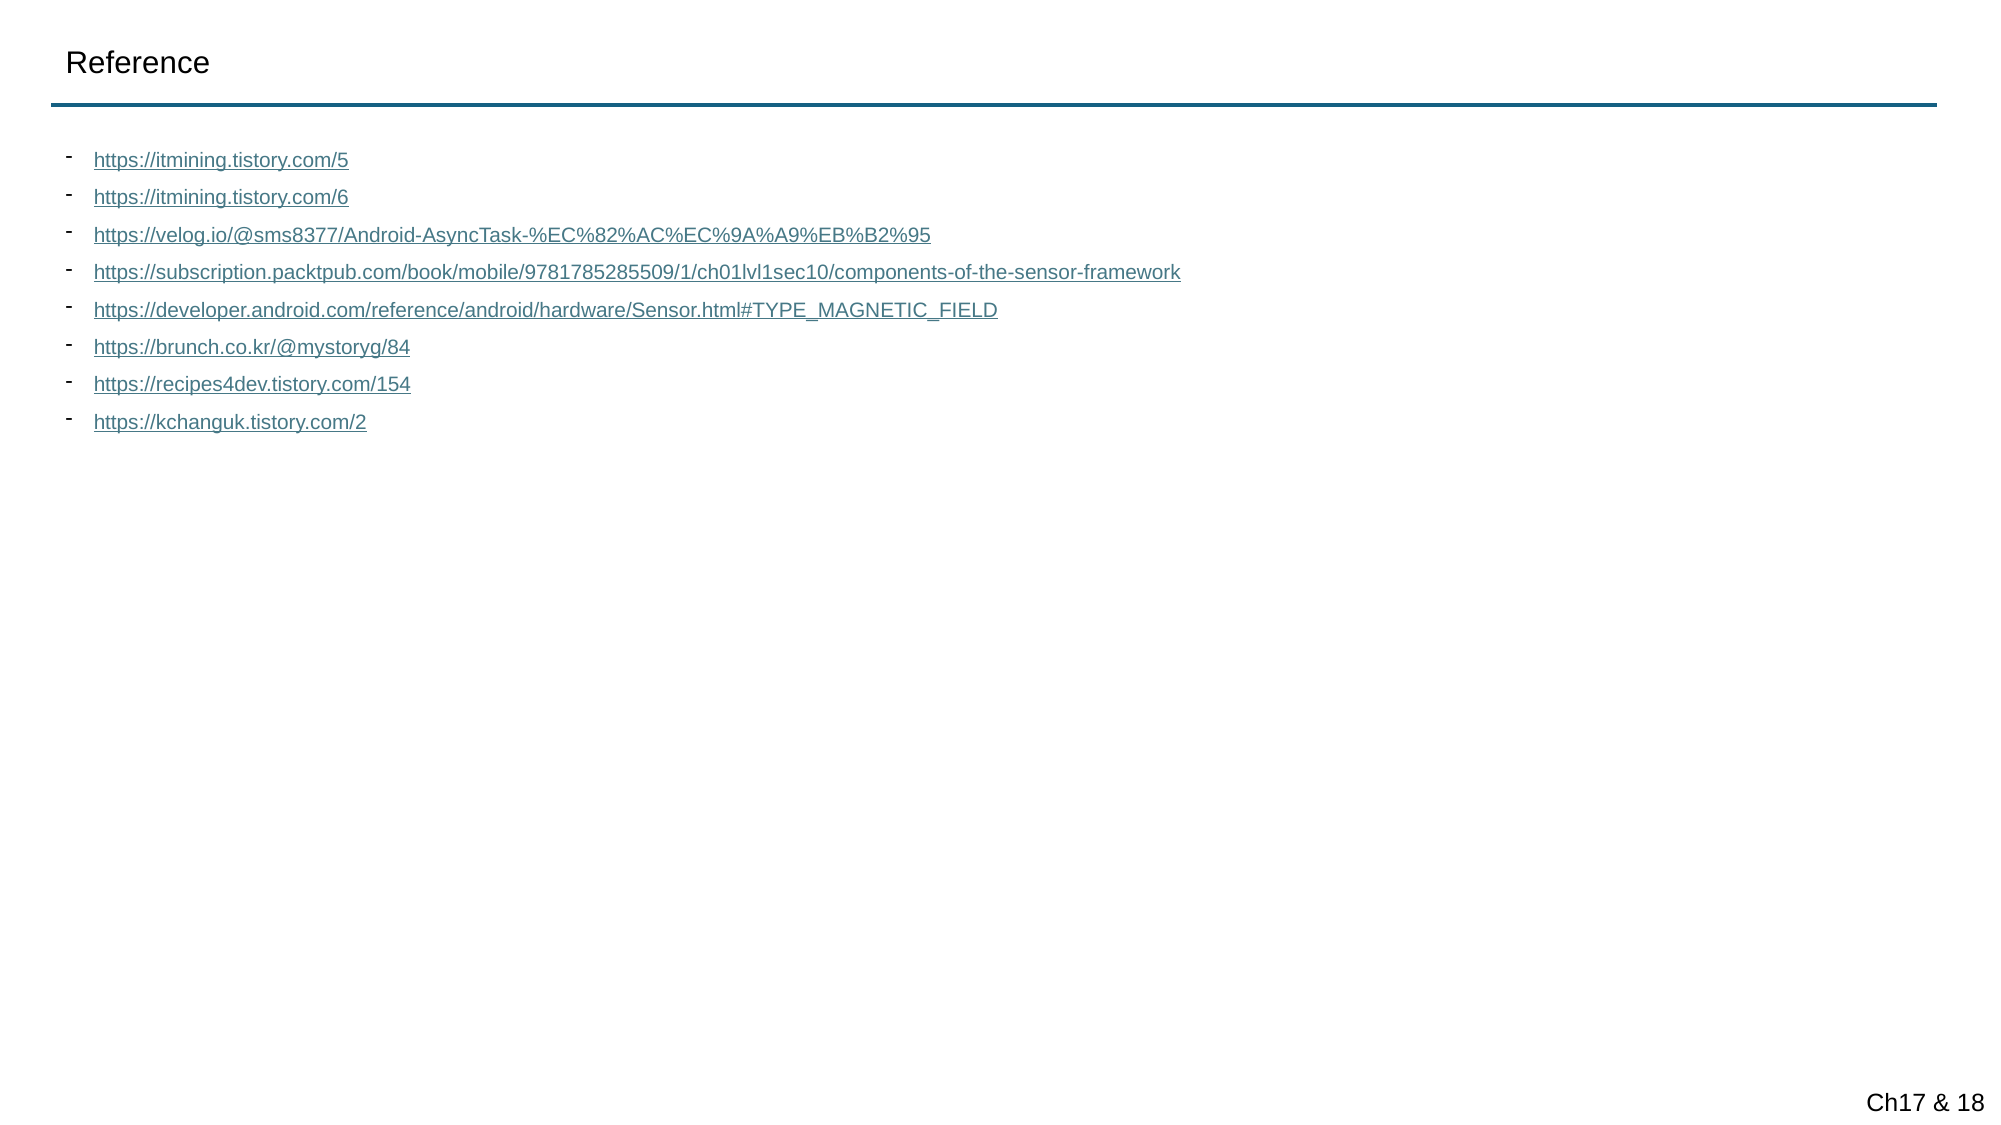

Reference
https://itmining.tistory.com/5
https://itmining.tistory.com/6
https://velog.io/@sms8377/Android-AsyncTask-%EC%82%AC%EC%9A%A9%EB%B2%95
https://subscription.packtpub.com/book/mobile/9781785285509/1/ch01lvl1sec10/components-of-the-sensor-framework
https://developer.android.com/reference/android/hardware/Sensor.html#TYPE_MAGNETIC_FIELD
https://brunch.co.kr/@mystoryg/84
https://recipes4dev.tistory.com/154
https://kchanguk.tistory.com/2

Ch17 & 18